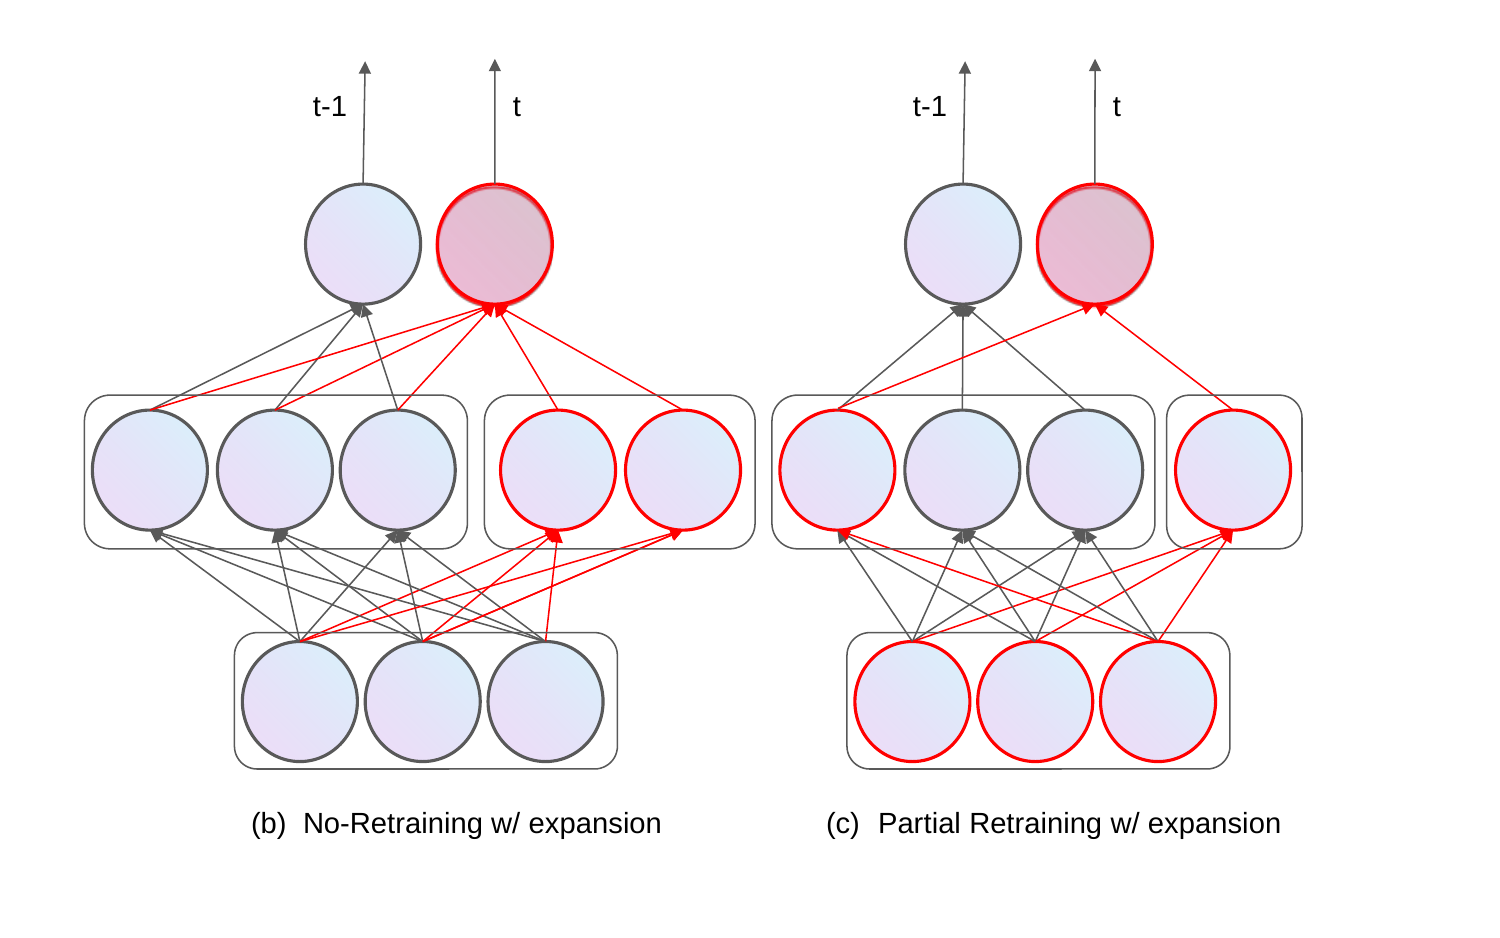

t-1
t-1
t
t

Partial Retraining w/ expansion
No-Retraining w/ expansion